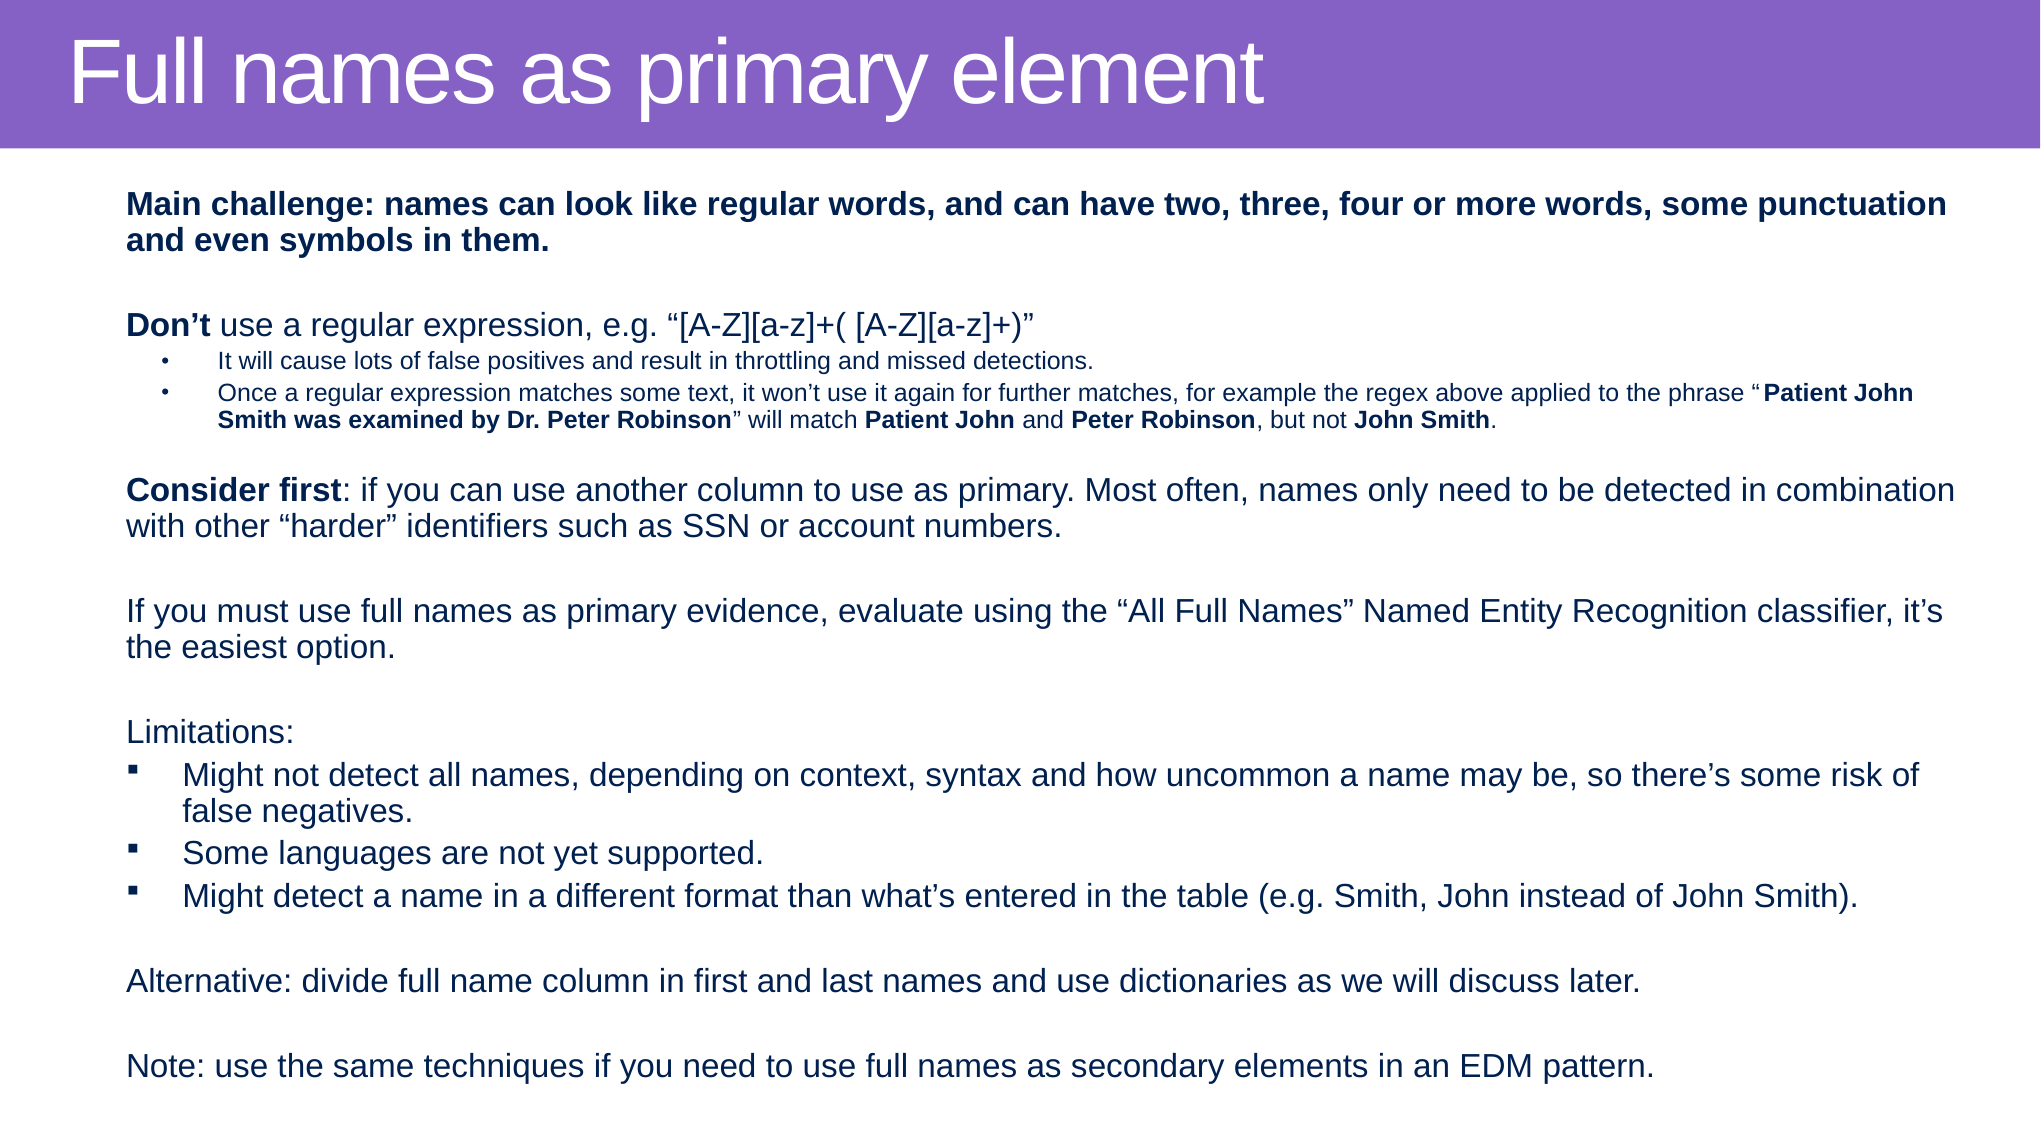

# Full names as primary element
Main challenge: names can look like regular words, and can have two, three, four or more words, some punctuation and even symbols in them.

Don’t use a regular expression, e.g. “[A-Z][a-z]+( [A-Z][a-z]+)”
It will cause lots of false positives and result in throttling and missed detections.
Once a regular expression matches some text, it won’t use it again for further matches, for example the regex above applied to the phrase “Patient John Smith was examined by Dr. Peter Robinson” will match Patient John and Peter Robinson, but not John Smith.

Consider first: if you can use another column to use as primary. Most often, names only need to be detected in combination with other “harder” identifiers such as SSN or account numbers.

If you must use full names as primary evidence, evaluate using the “All Full Names” Named Entity Recognition classifier, it’s the easiest option.

Limitations:
Might not detect all names, depending on context, syntax and how uncommon a name may be, so there’s some risk of false negatives.
Some languages are not yet supported.
Might detect a name in a different format than what’s entered in the table (e.g. Smith, John instead of John Smith).

Alternative: divide full name column in first and last names and use dictionaries as we will discuss later.

Note: use the same techniques if you need to use full names as secondary elements in an EDM pattern.